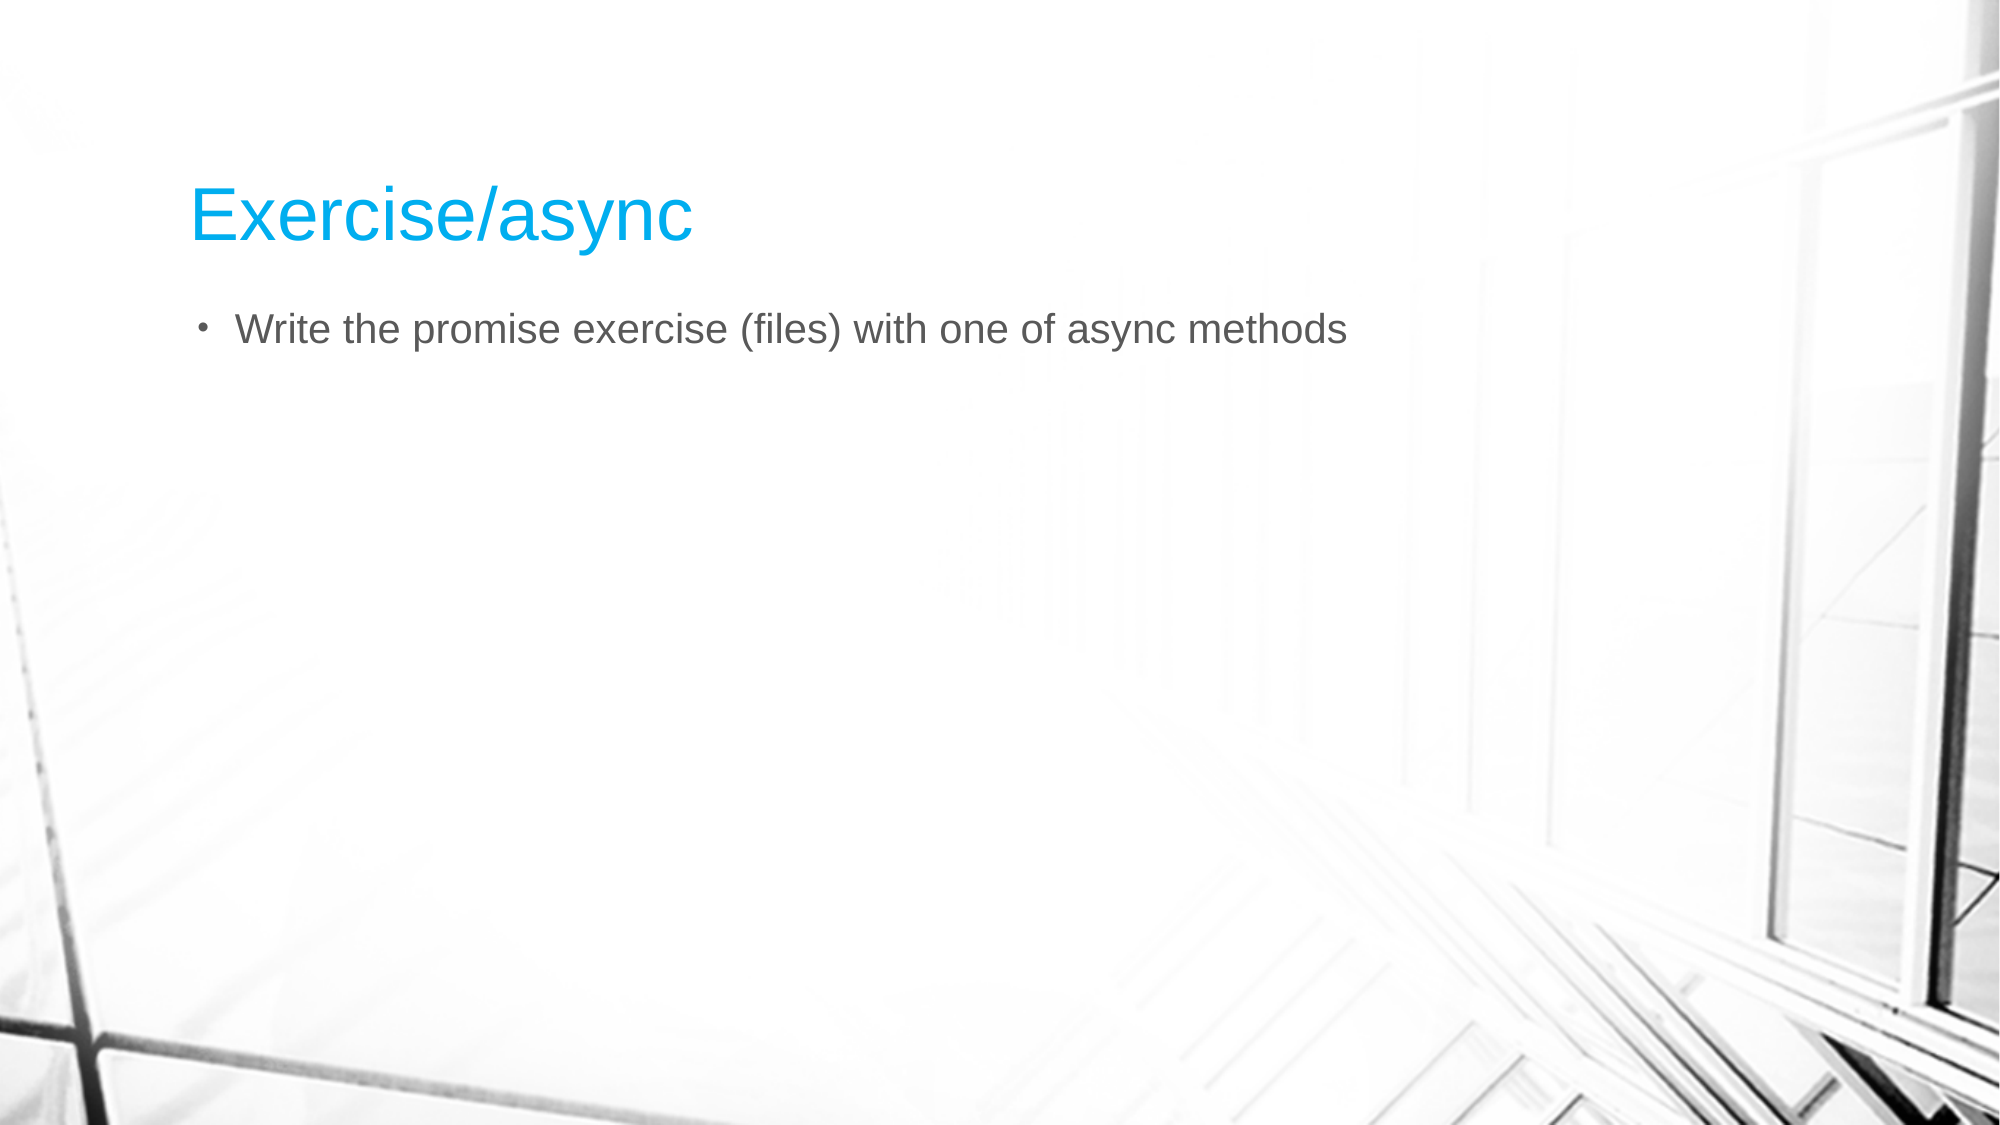

# Exercise/async
Write the promise exercise (files) with one of async methods